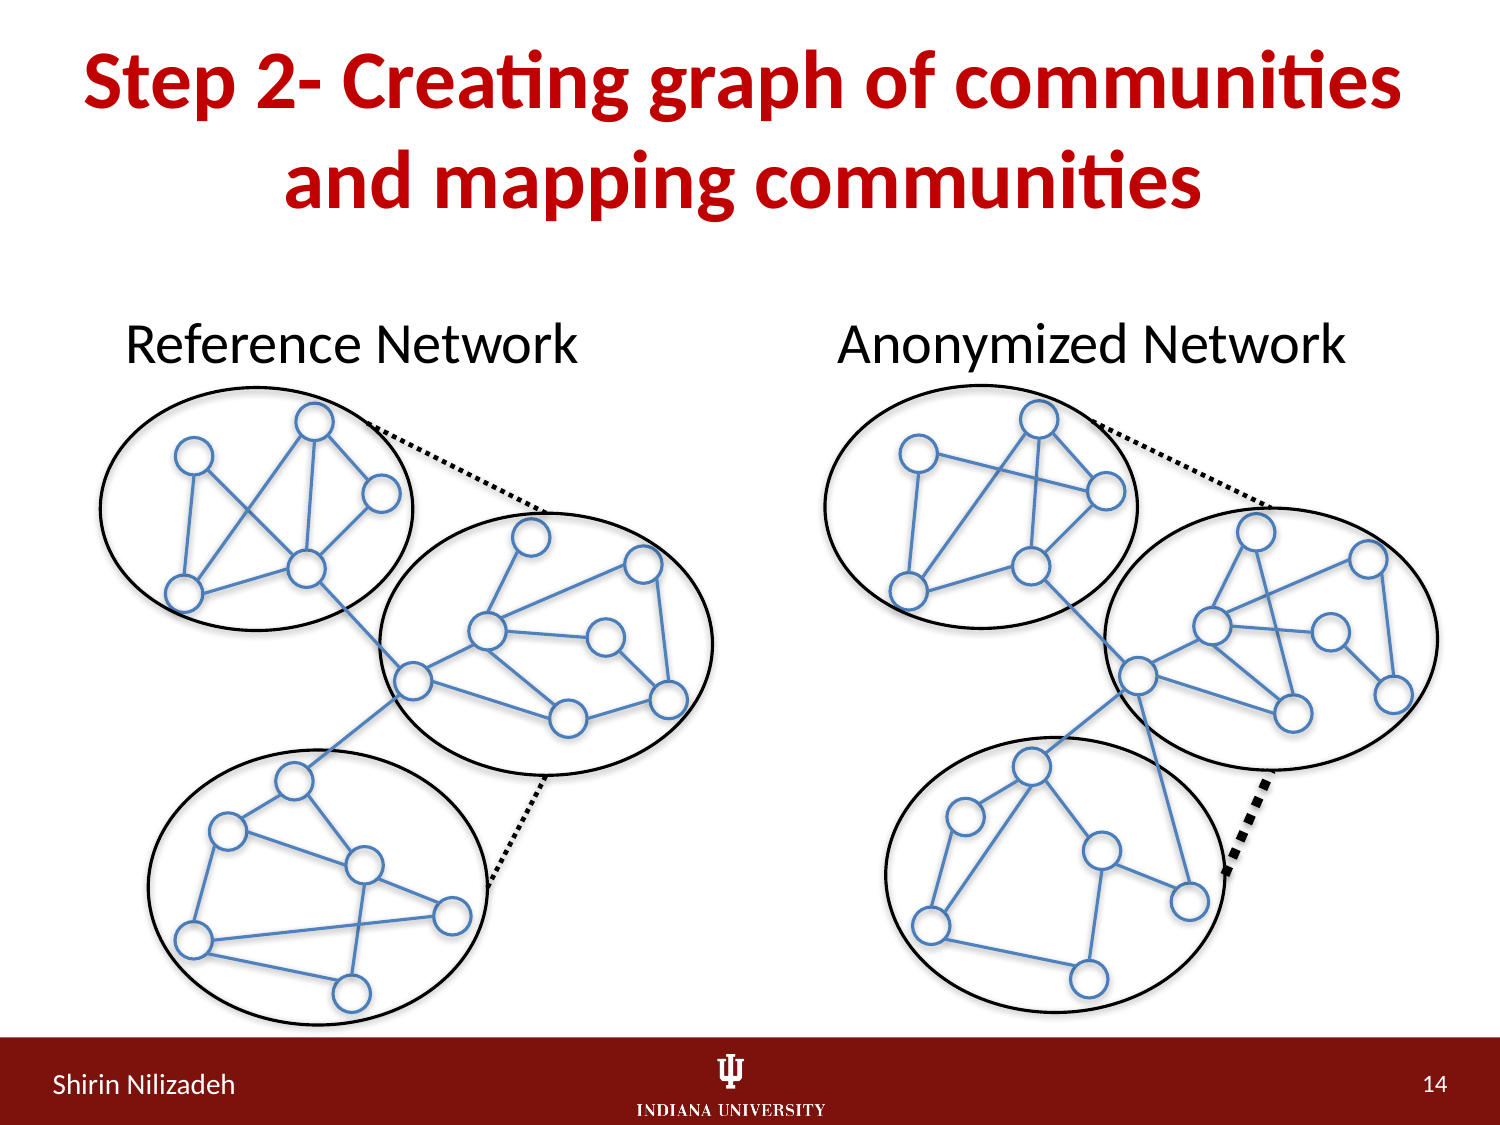

Step 2- Creating graph of communities and mapping communities
Reference Network
Anonymized Network

14